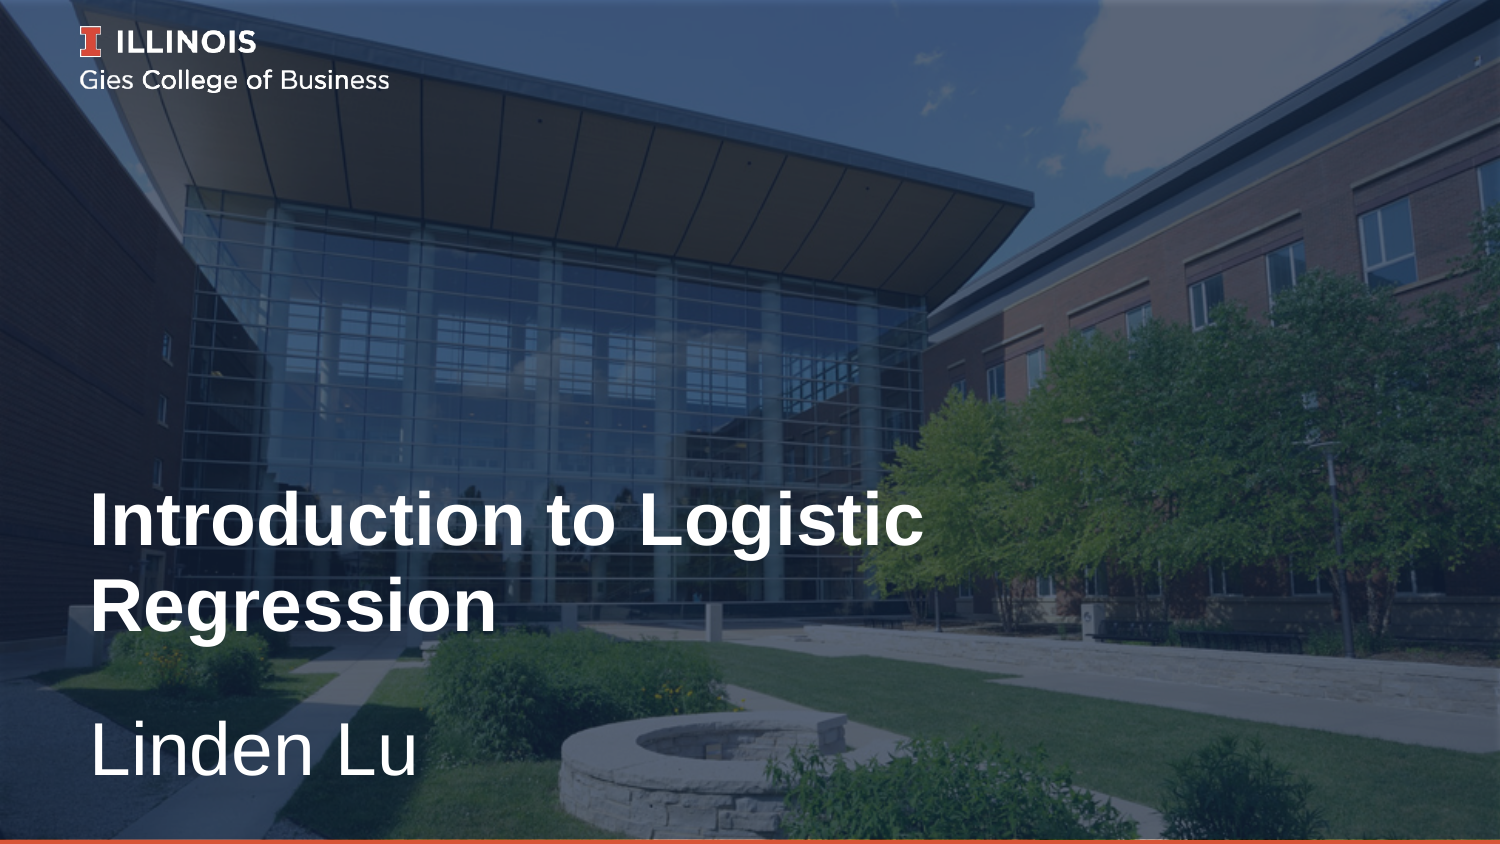

# Introduction to Logistic Regression
Linden Lu